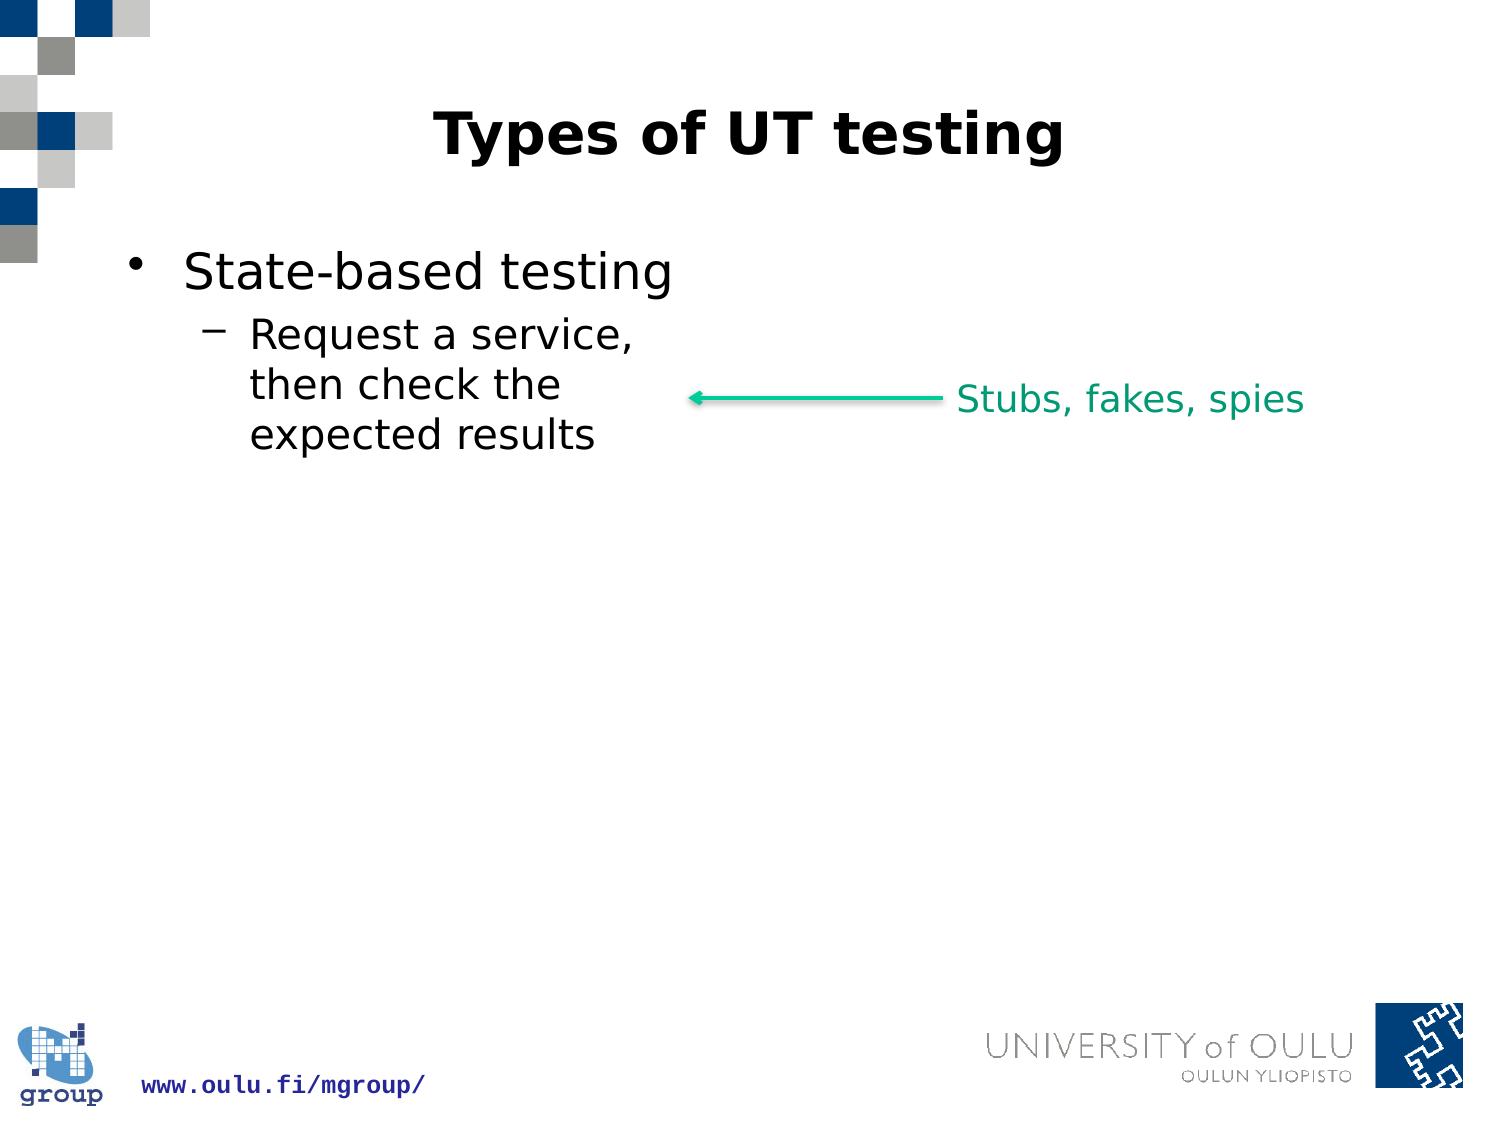

# Types of UT testing
State-based testing
Request a service, then check the expected results

Stubs, fakes, spies